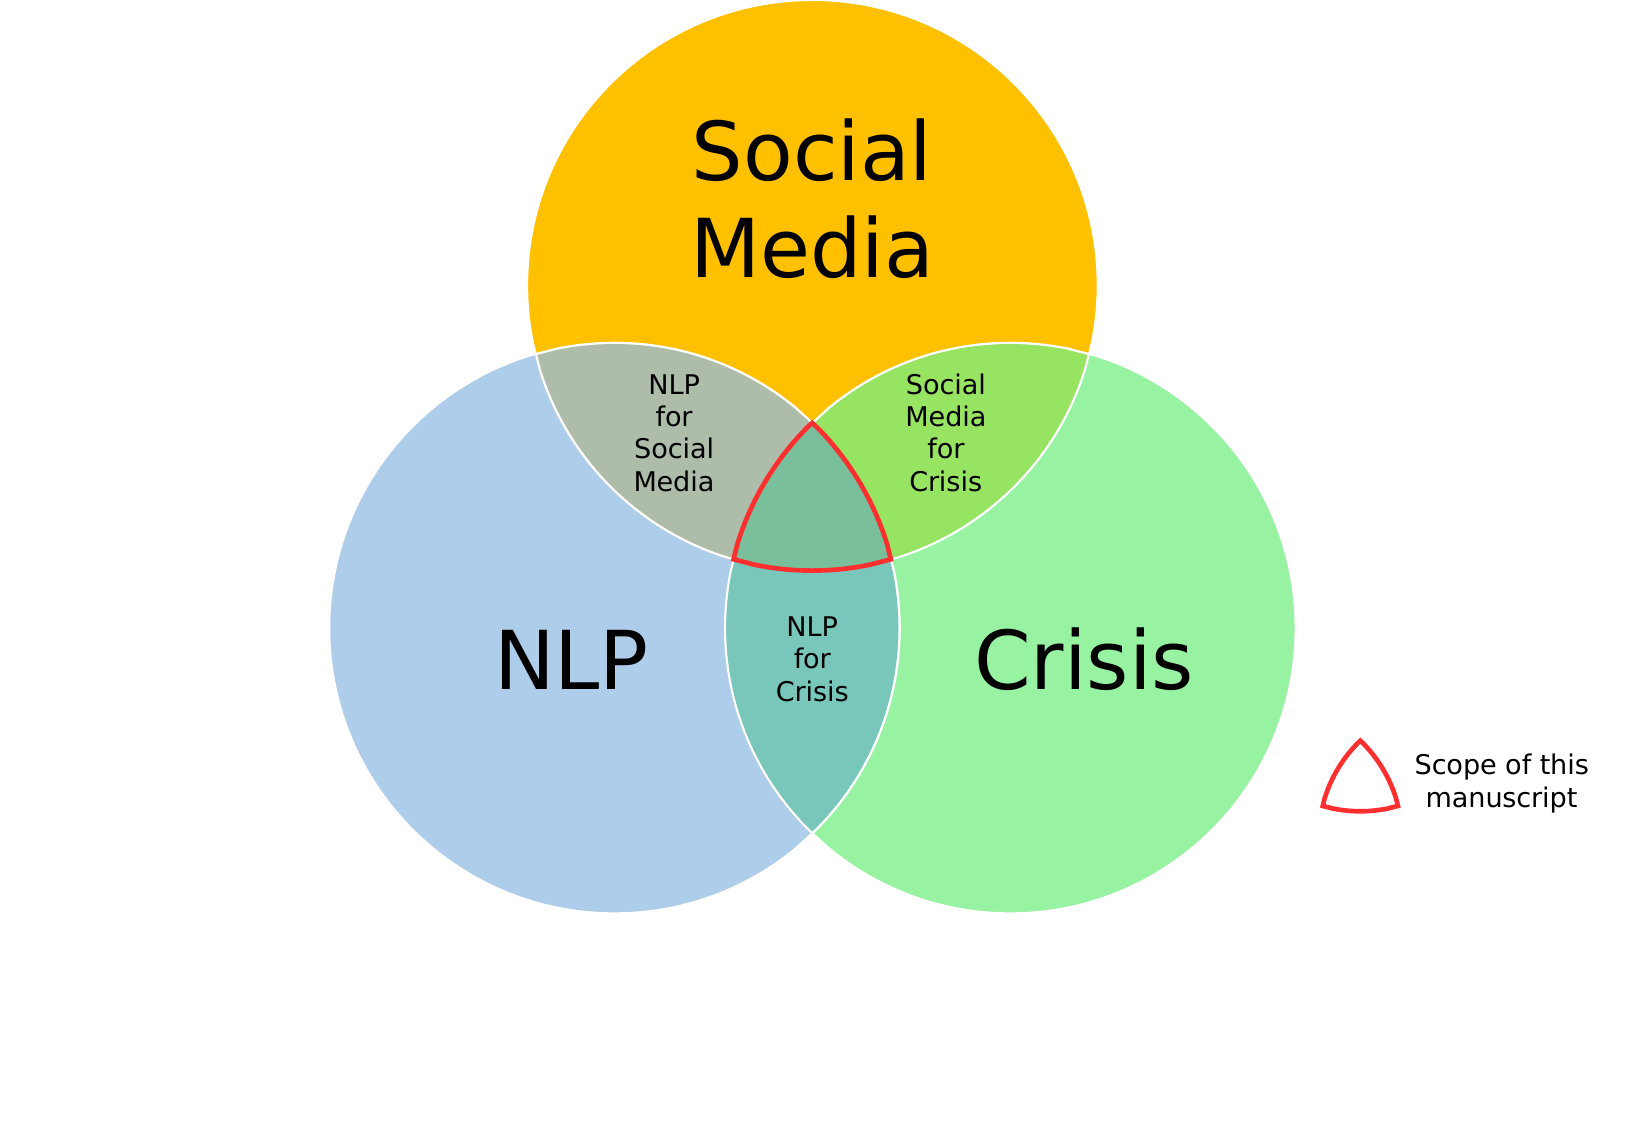

Social Media

NLP
for
Social Media
Social Media
for
Crisis

NLP
NLP
for
Crisis
Crisis
Scope of this manuscript